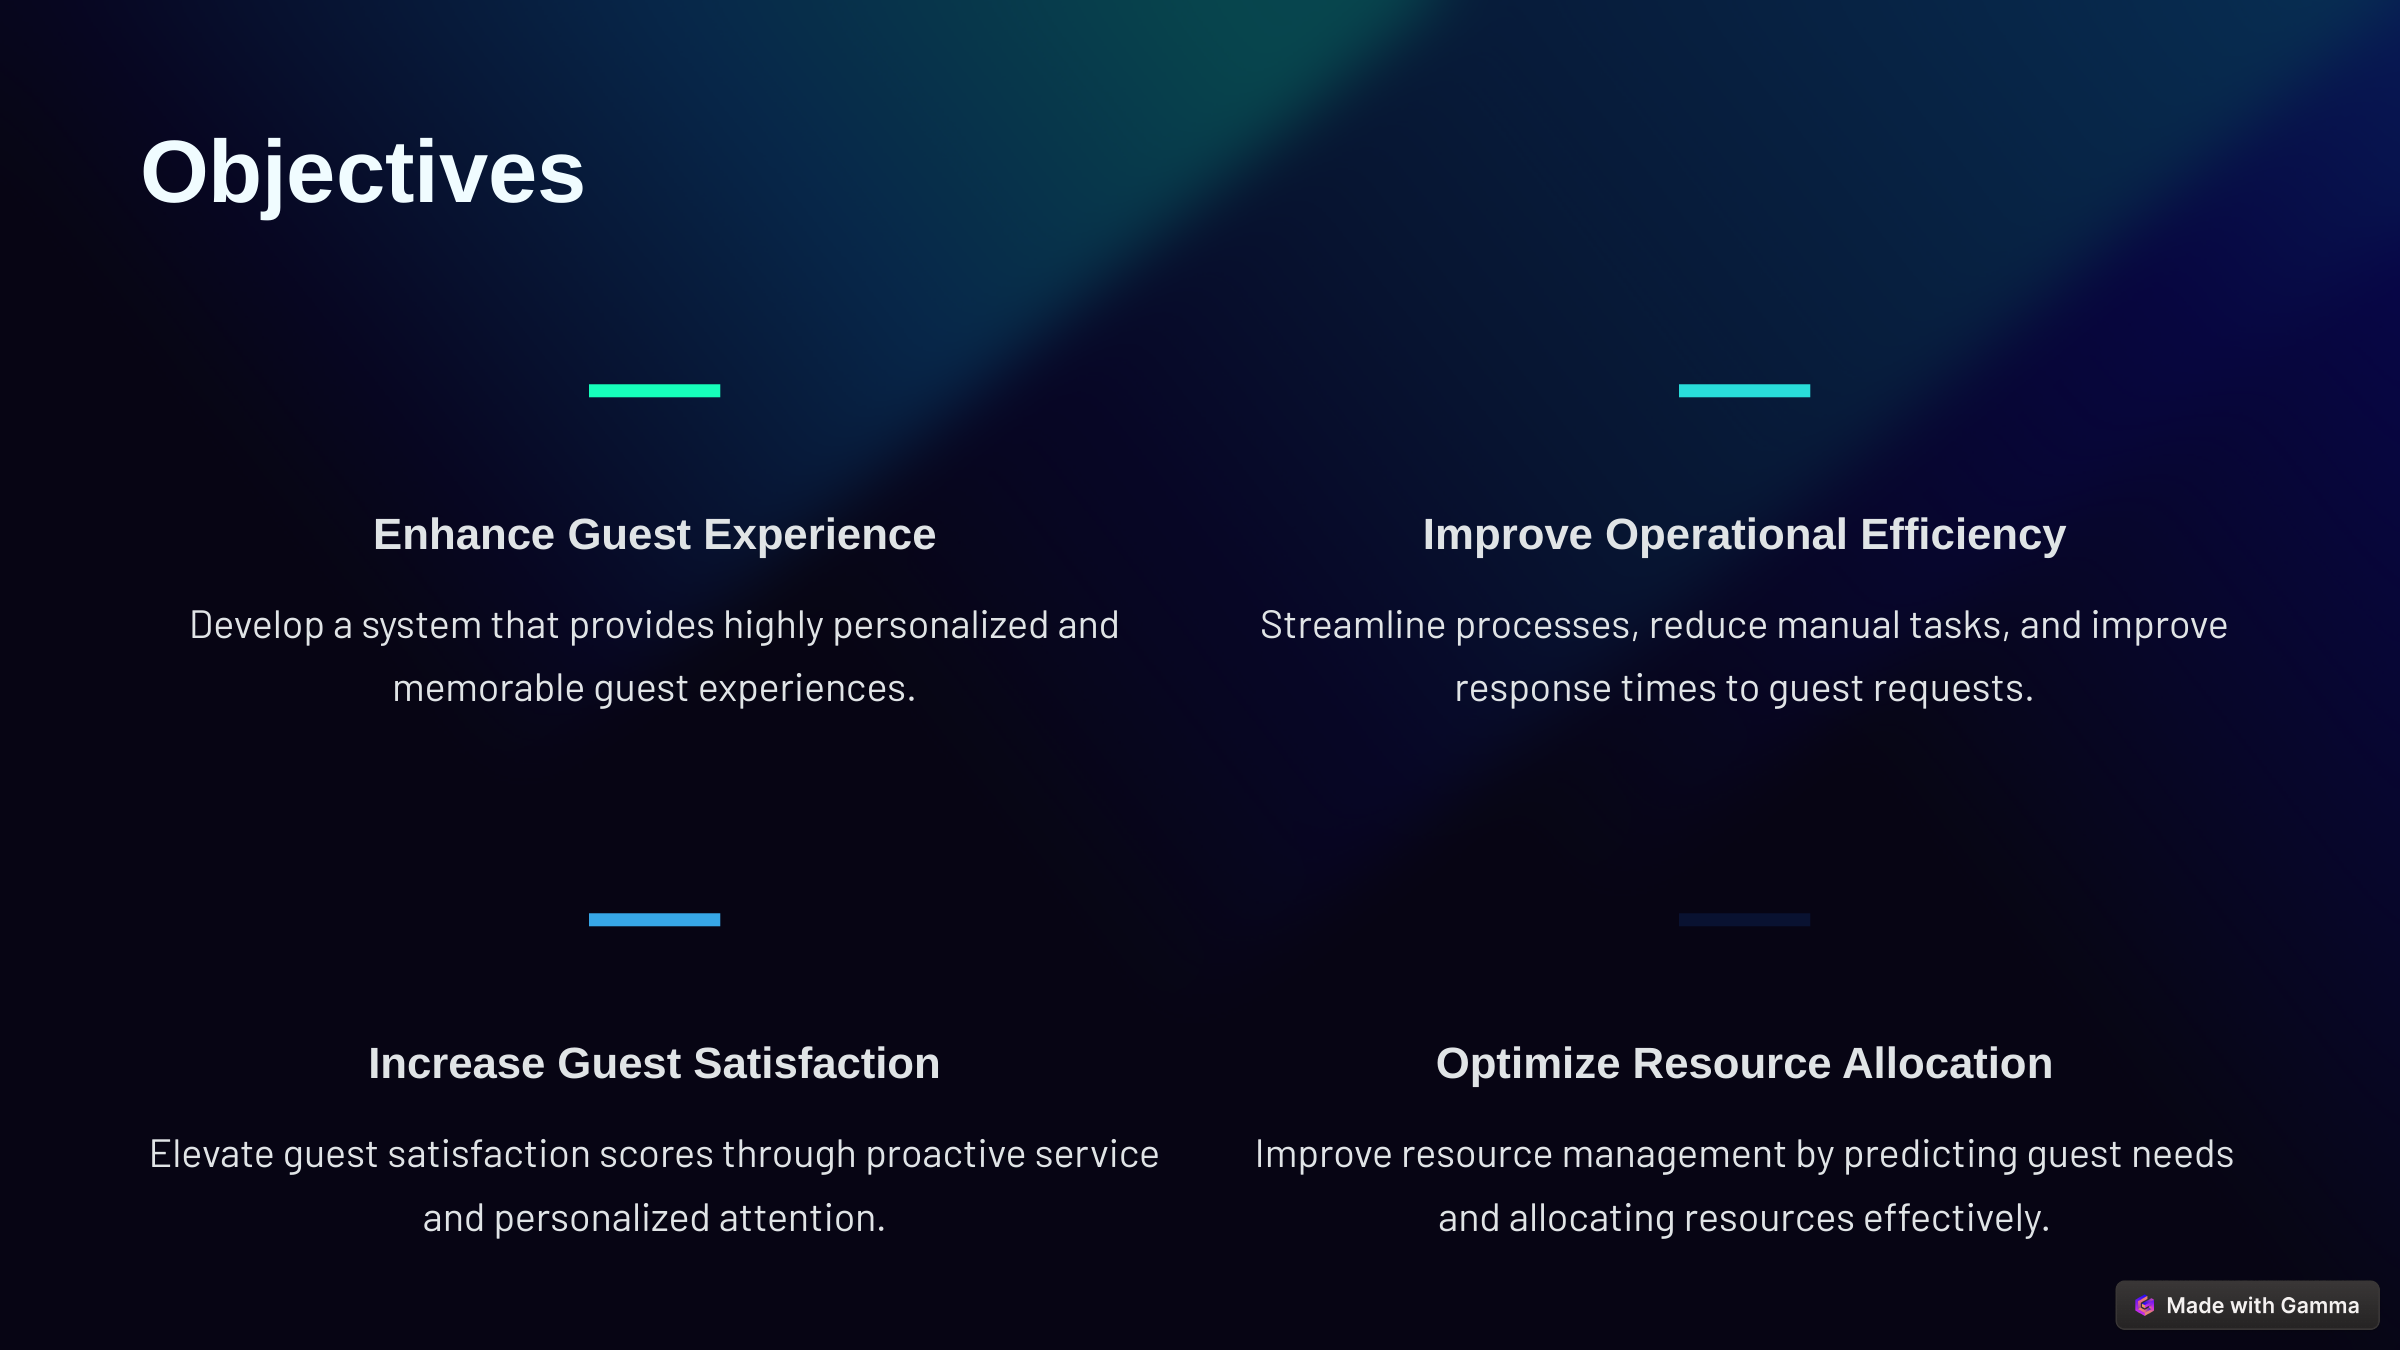

Objectives
—
—
Enhance Guest Experience
Improve Operational Efficiency
Develop a system that provides highly personalized and memorable guest experiences.
Streamline processes, reduce manual tasks, and improve response times to guest requests.
—
—
Increase Guest Satisfaction
Optimize Resource Allocation
Elevate guest satisfaction scores through proactive service and personalized attention.
Improve resource management by predicting guest needs and allocating resources effectively.